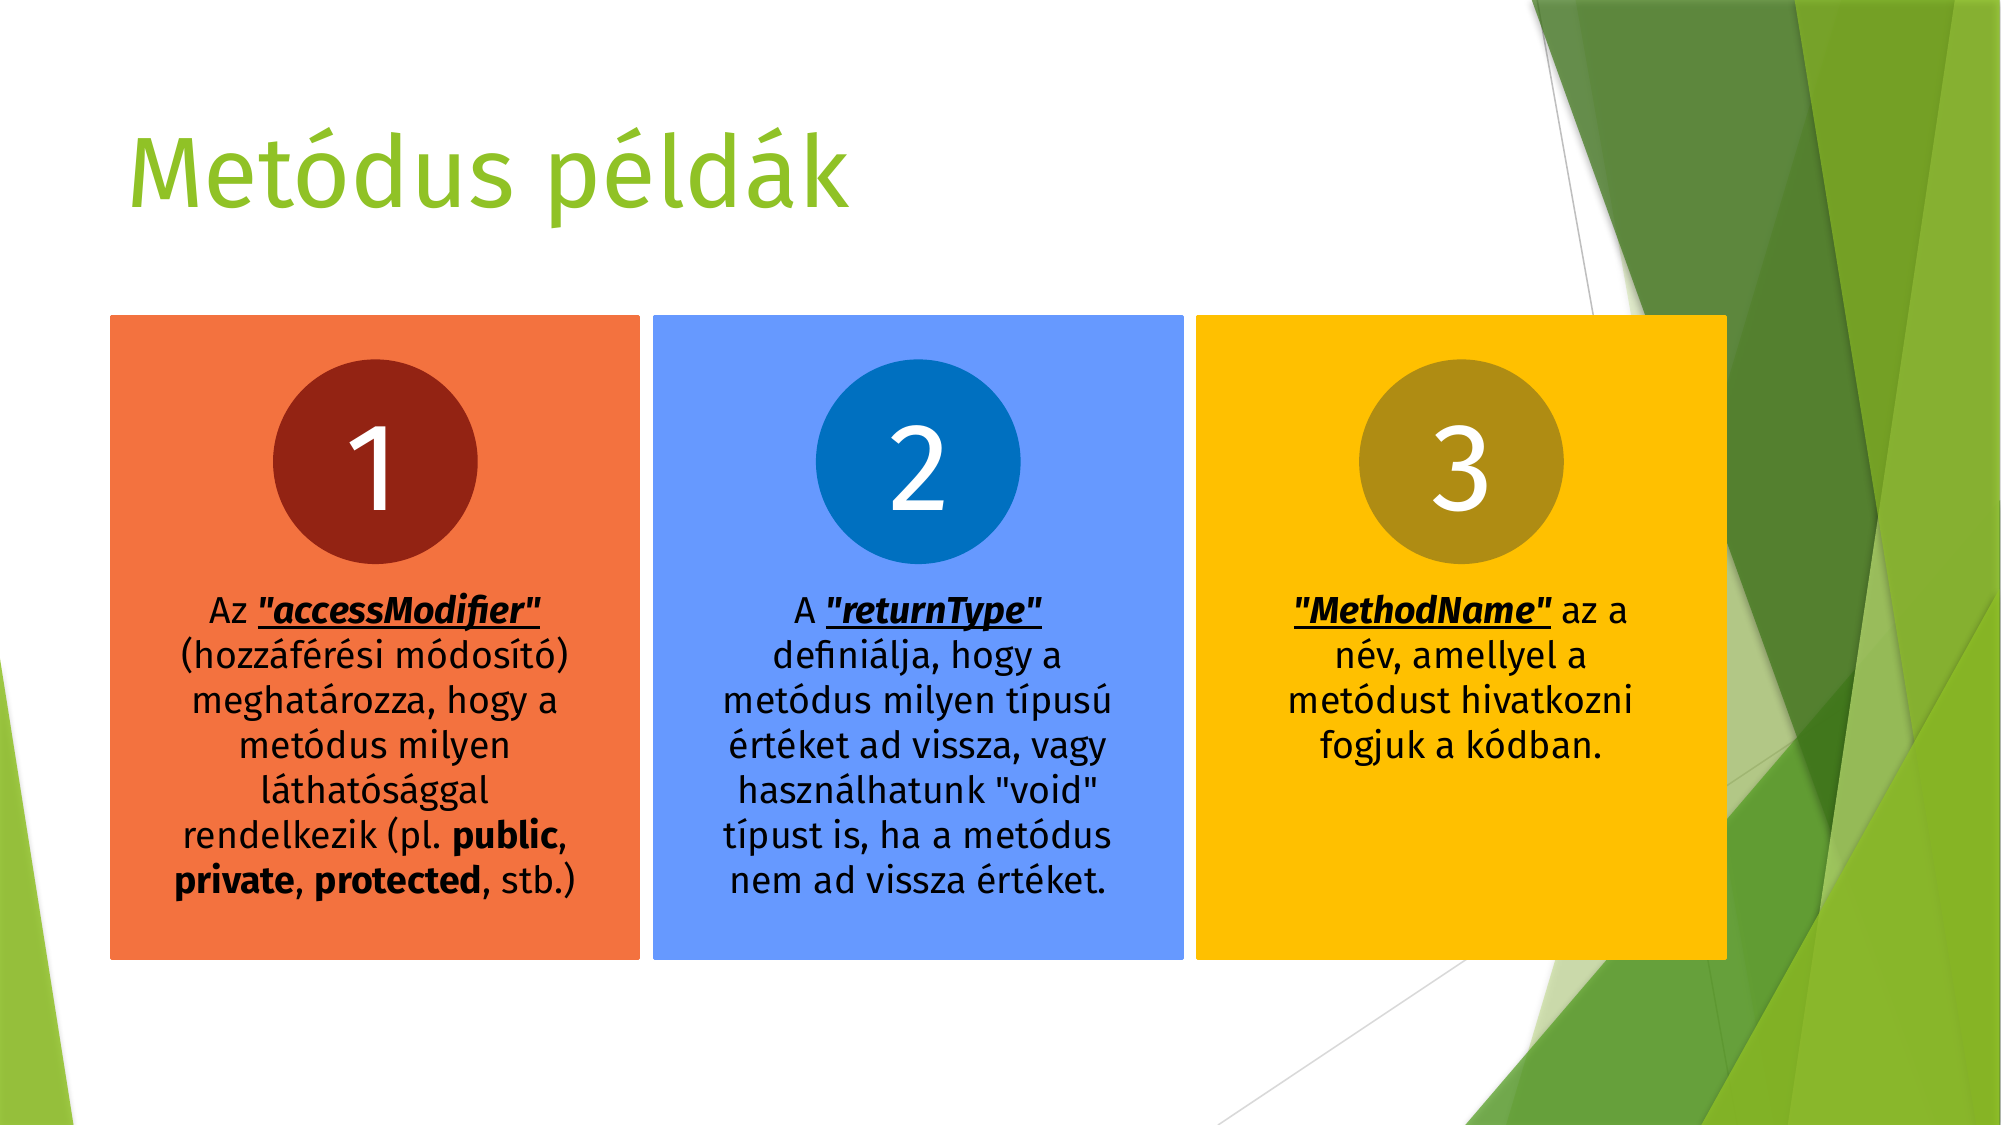

# Metódus példák

3
2
1
"MethodName" az a név, amellyel a metódust hivatkozni fogjuk a kódban.
A "returnType" definiálja, hogy a metódus milyen típusú értéket ad vissza, vagy használhatunk "void" típust is, ha a metódus nem ad vissza értéket.
Az "accessModifier" (hozzáférési módosító) meghatározza, hogy a metódus milyen láthatósággal rendelkezik (pl. public, private, protected, stb.)